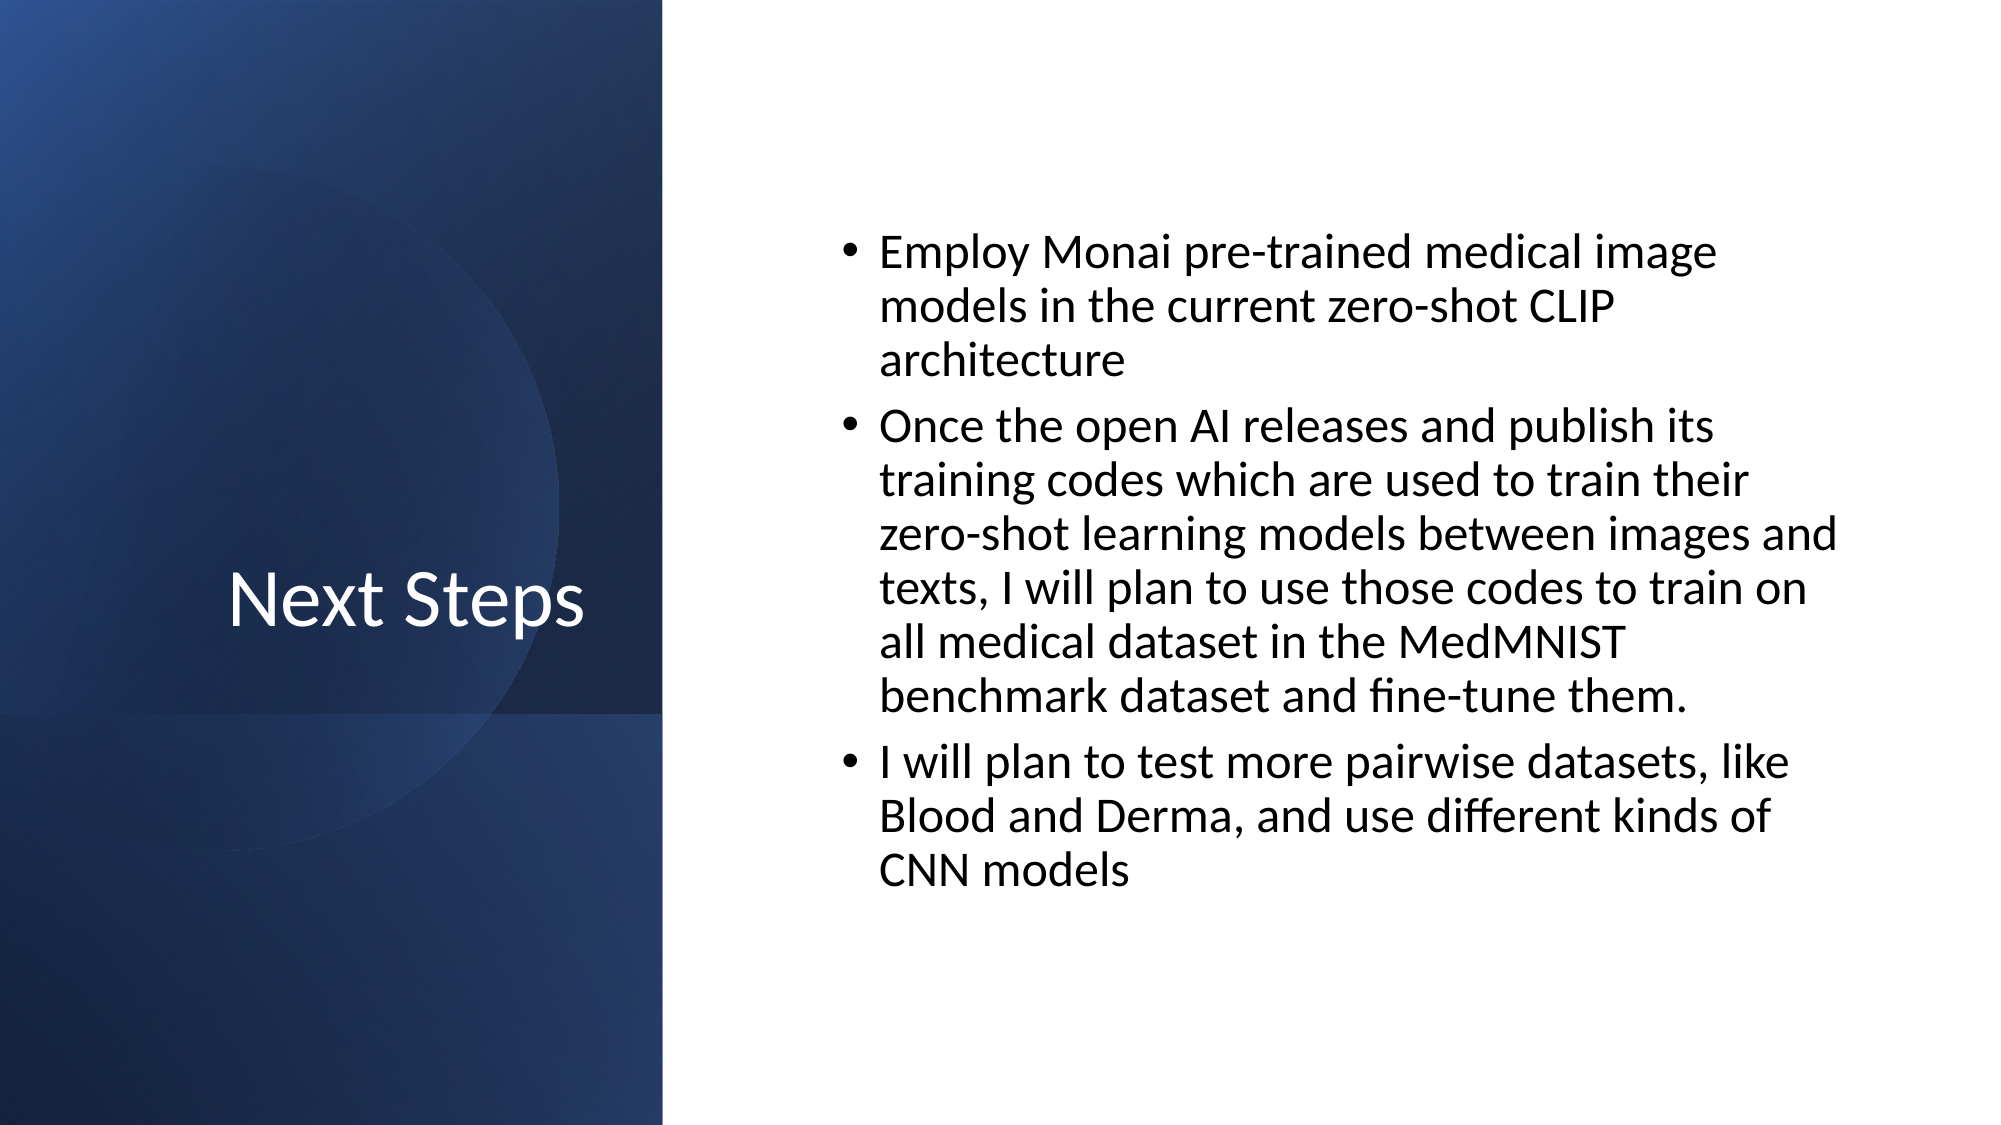

Next Steps
Employ Monai pre-trained medical image models in the current zero-shot CLIP architecture
Once the open AI releases and publish its training codes which are used to train their zero-shot learning models between images and texts, I will plan to use those codes to train on all medical dataset in the MedMNIST benchmark dataset and fine-tune them.
I will plan to test more pairwise datasets, like Blood and Derma, and use different kinds of CNN models